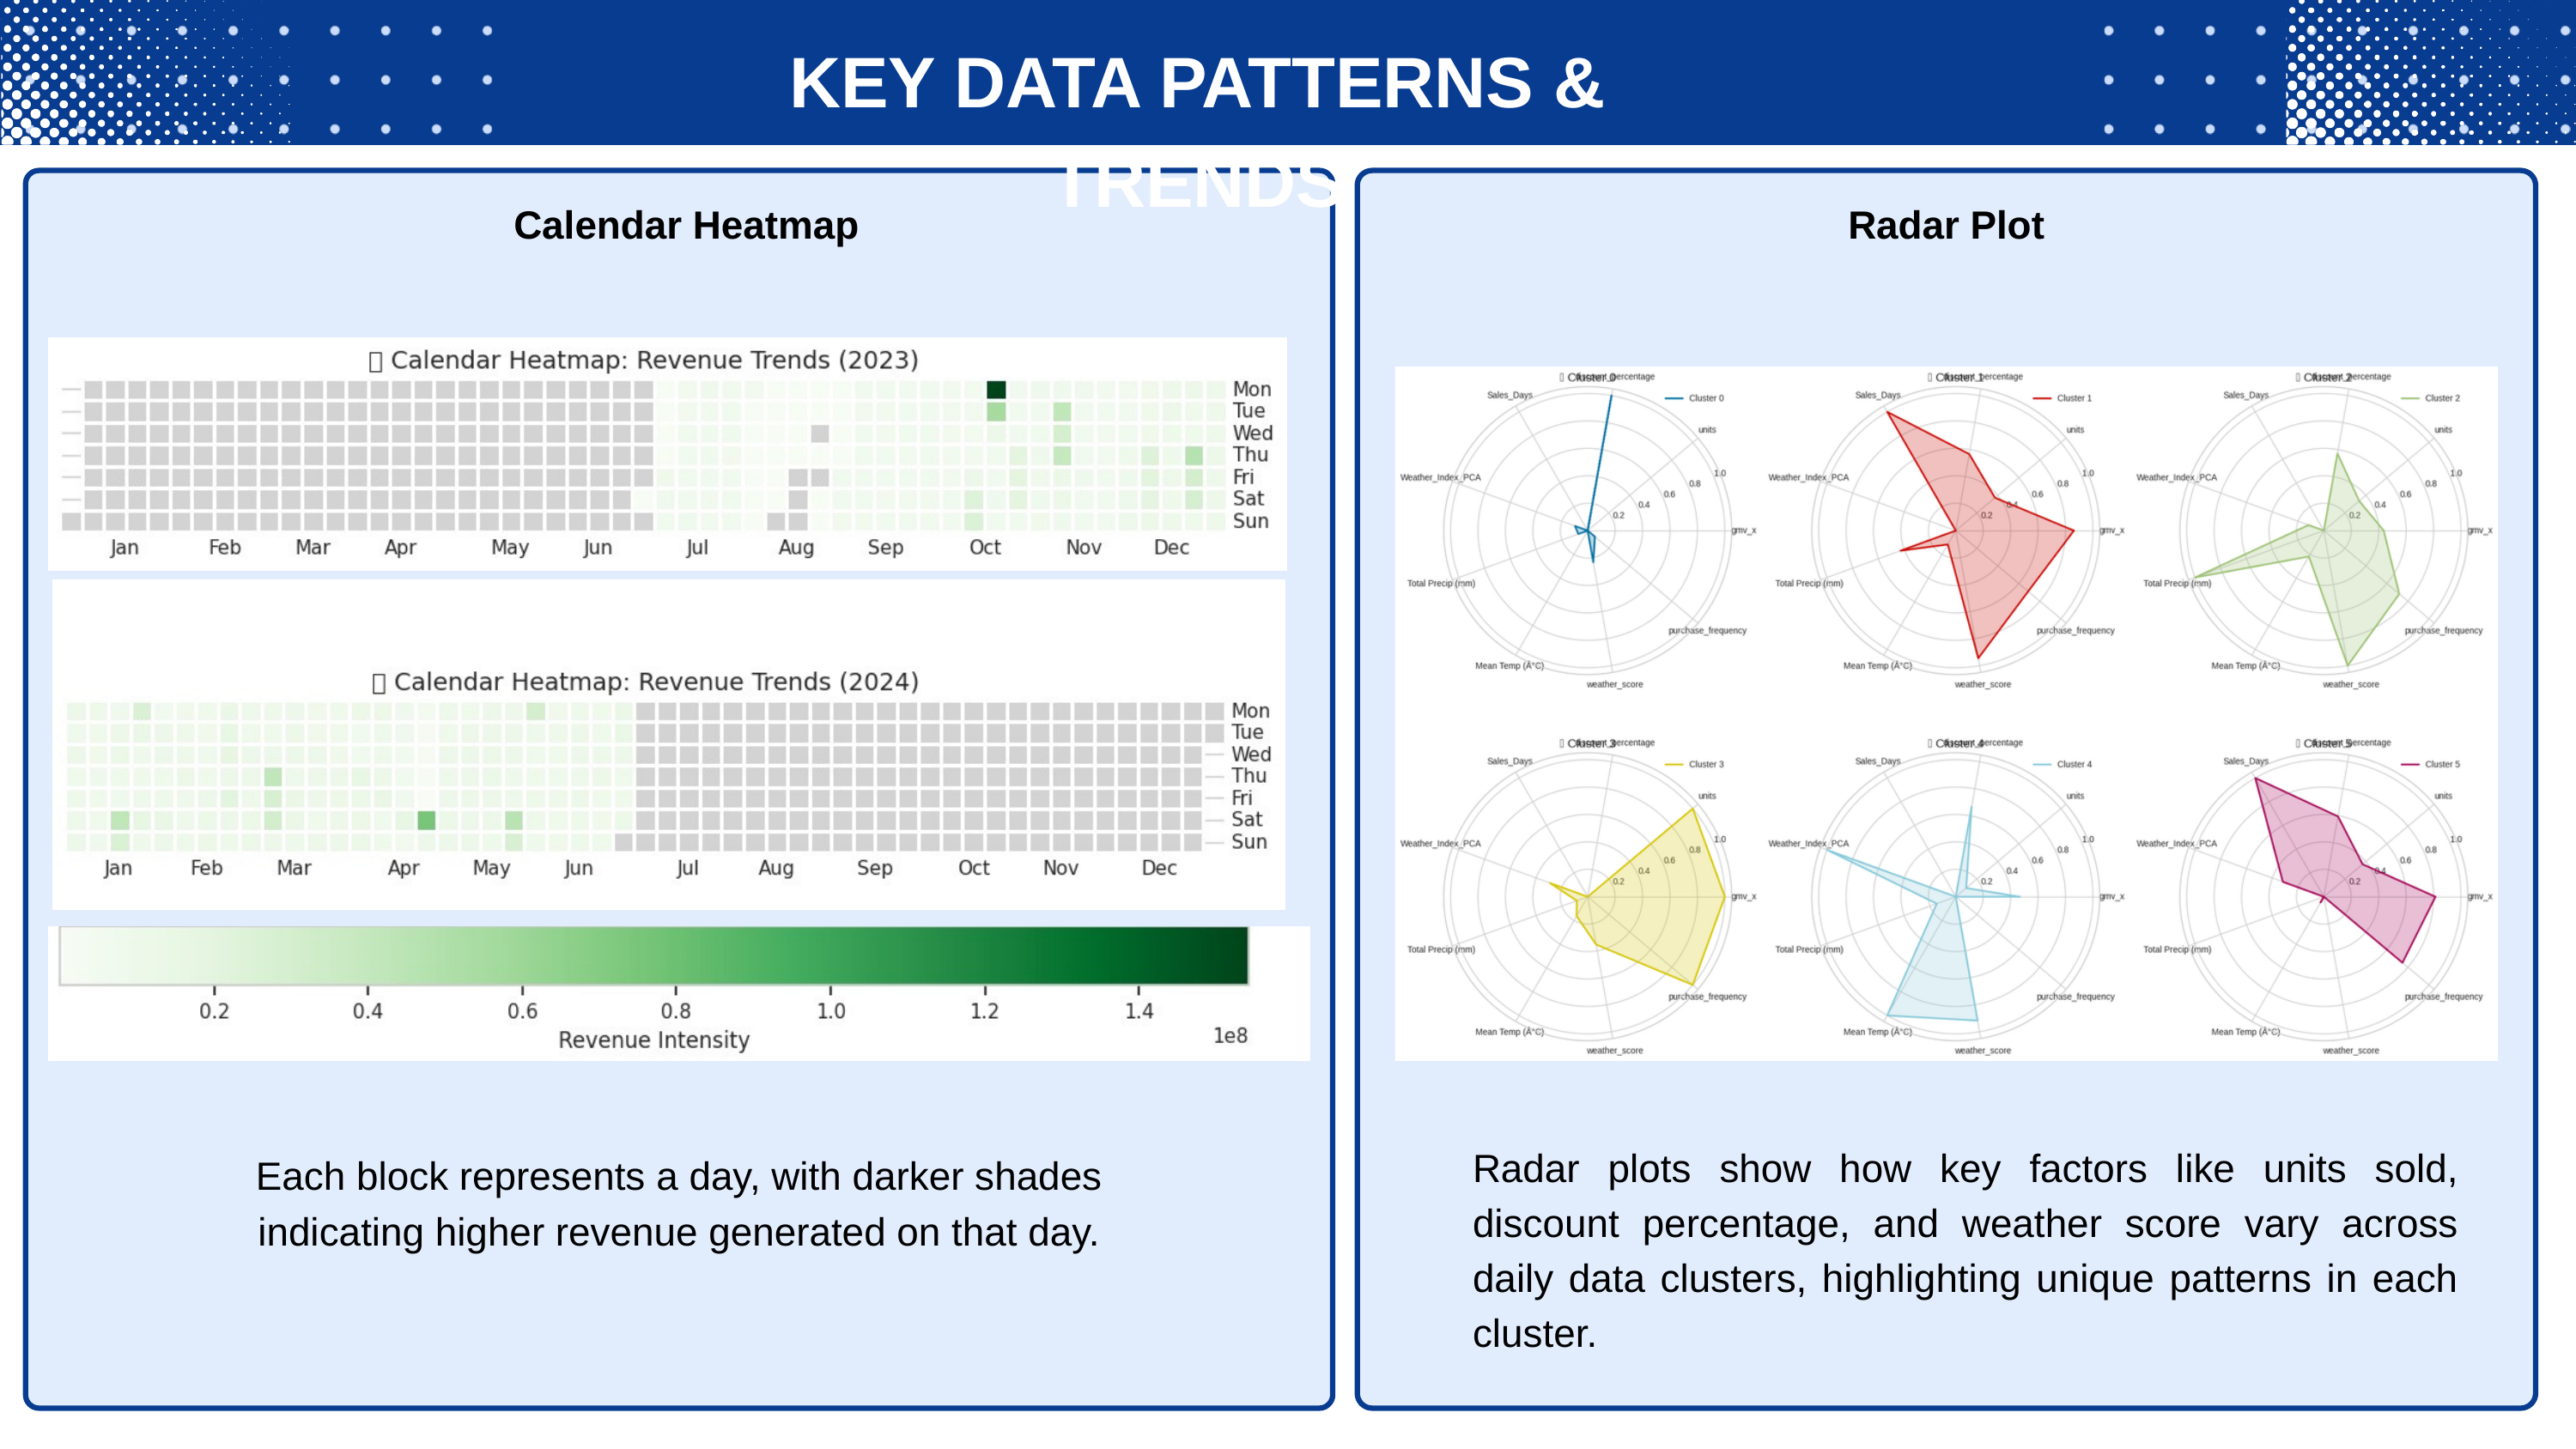

KEY DATA PATTERNS & TRENDS

Calendar Heatmap
Radar Plot

Radar plots show how key factors like units sold, discount percentage, and weather score vary across daily data clusters, highlighting unique patterns in each cluster.
Each block represents a day, with darker shades indicating higher revenue generated on that day.